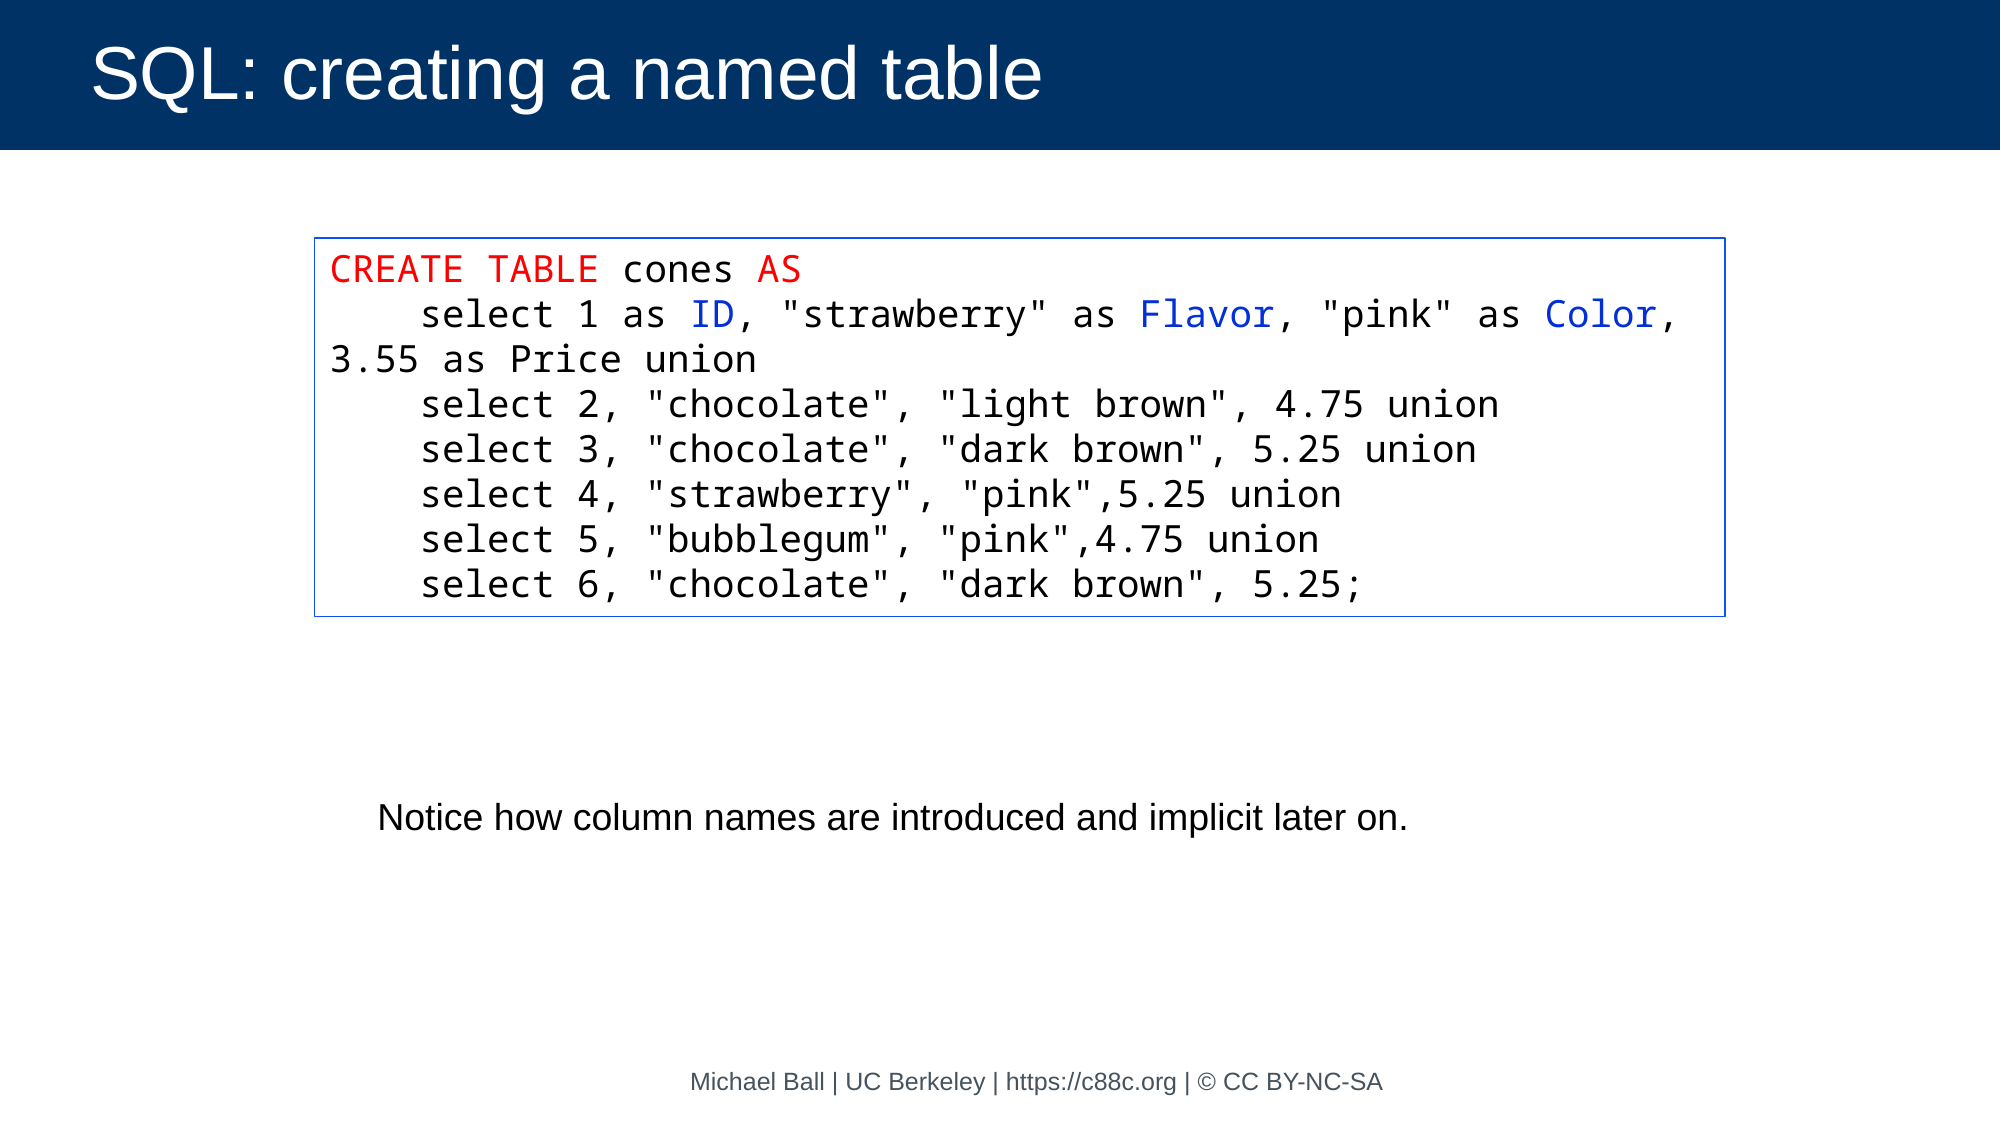

# SQL: creating a named table
CREATE TABLE cones AS
    select 1 as ID, "strawberry" as Flavor, "pink" as Color, 3.55 as Price union
    select 2, "chocolate", "light brown", 4.75 union
    select 3, "chocolate", "dark brown", 5.25 union
    select 4, "strawberry", "pink",5.25 union
    select 5, "bubblegum", "pink",4.75 union
    select 6, "chocolate", "dark brown", 5.25;
Notice how column names are introduced and implicit later on.
Michael Ball | UC Berkeley | https://c88c.org | © CC BY-NC-SA